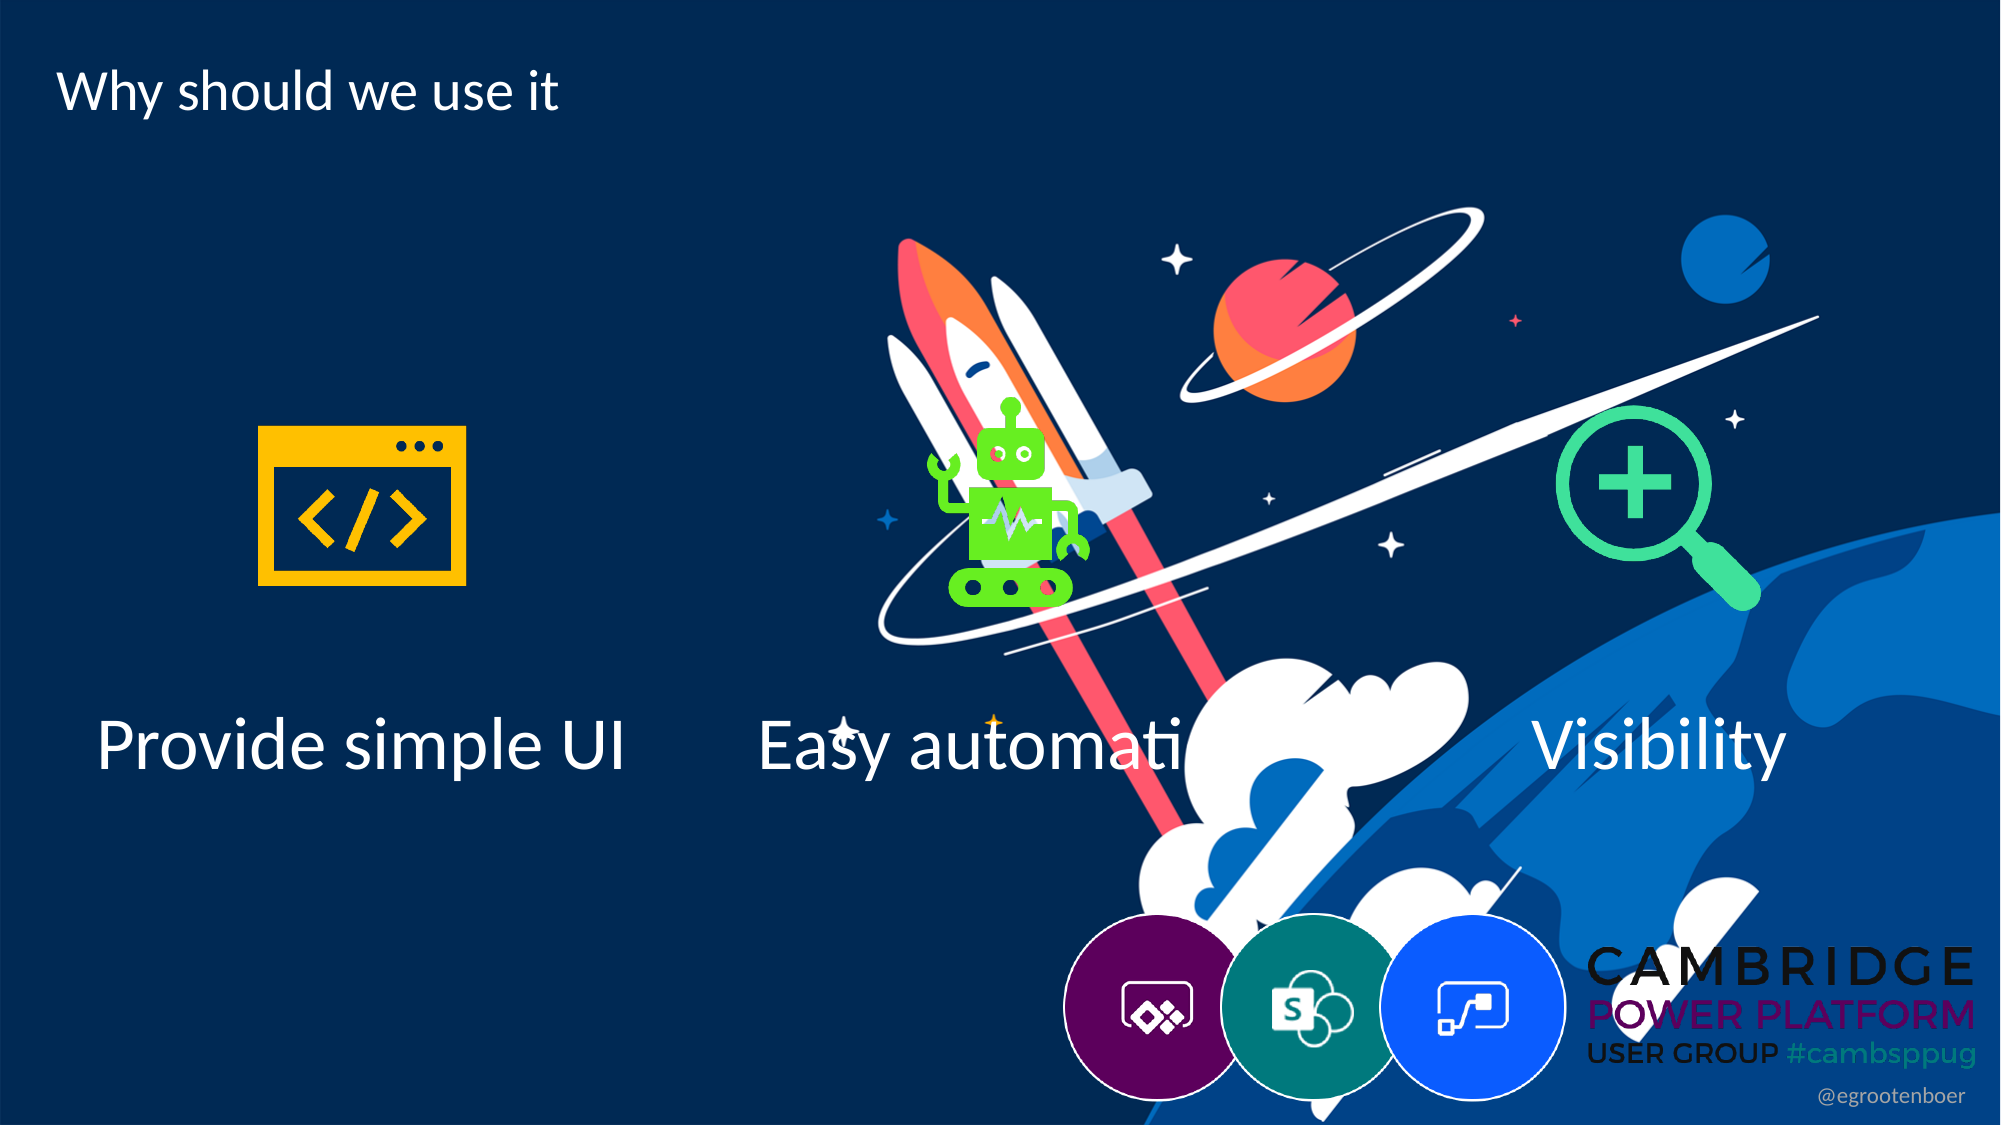

# Why should we use it
Provide simple UI
Easy automation
Visibility